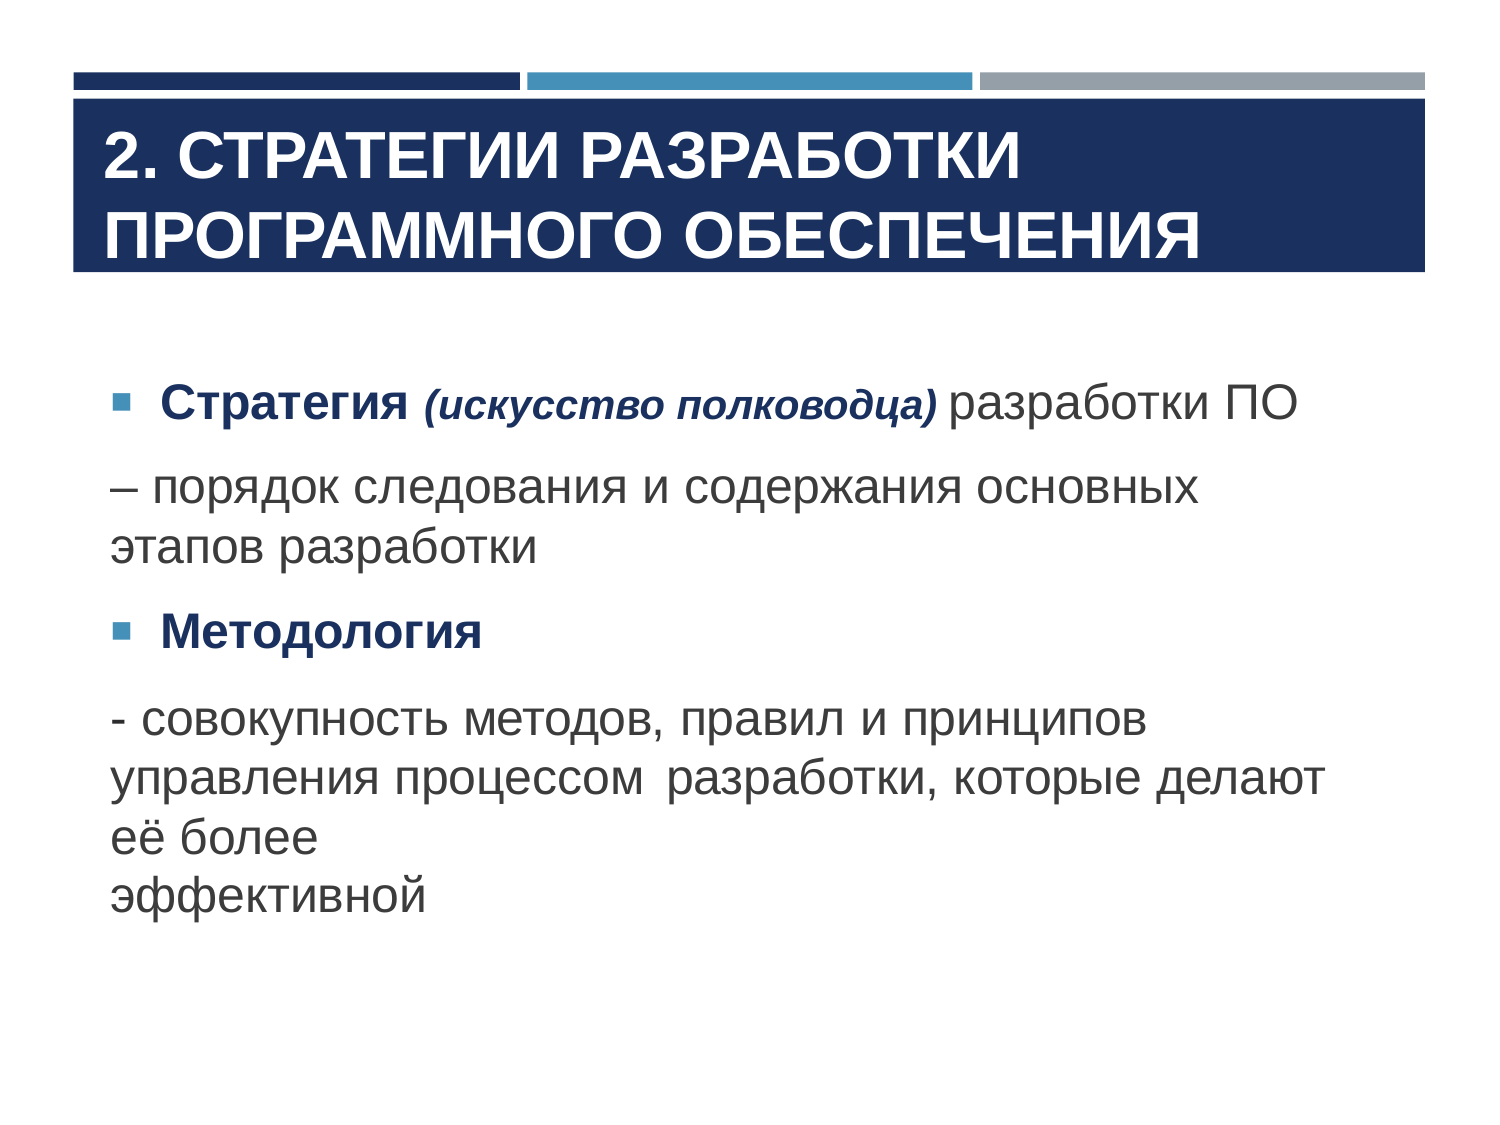

2. СТРАТЕГИИ РАЗРАБОТКИ
ПРОГРАММНОГО ОБЕСПЕЧЕНИЯ
Стратегия (искусство полководца) разработки ПО
– порядок следования и содержания основных этапов разработки
Методология
- совокупность методов, правил и принципов управления процессом разработки, которые делают её более
эффективной